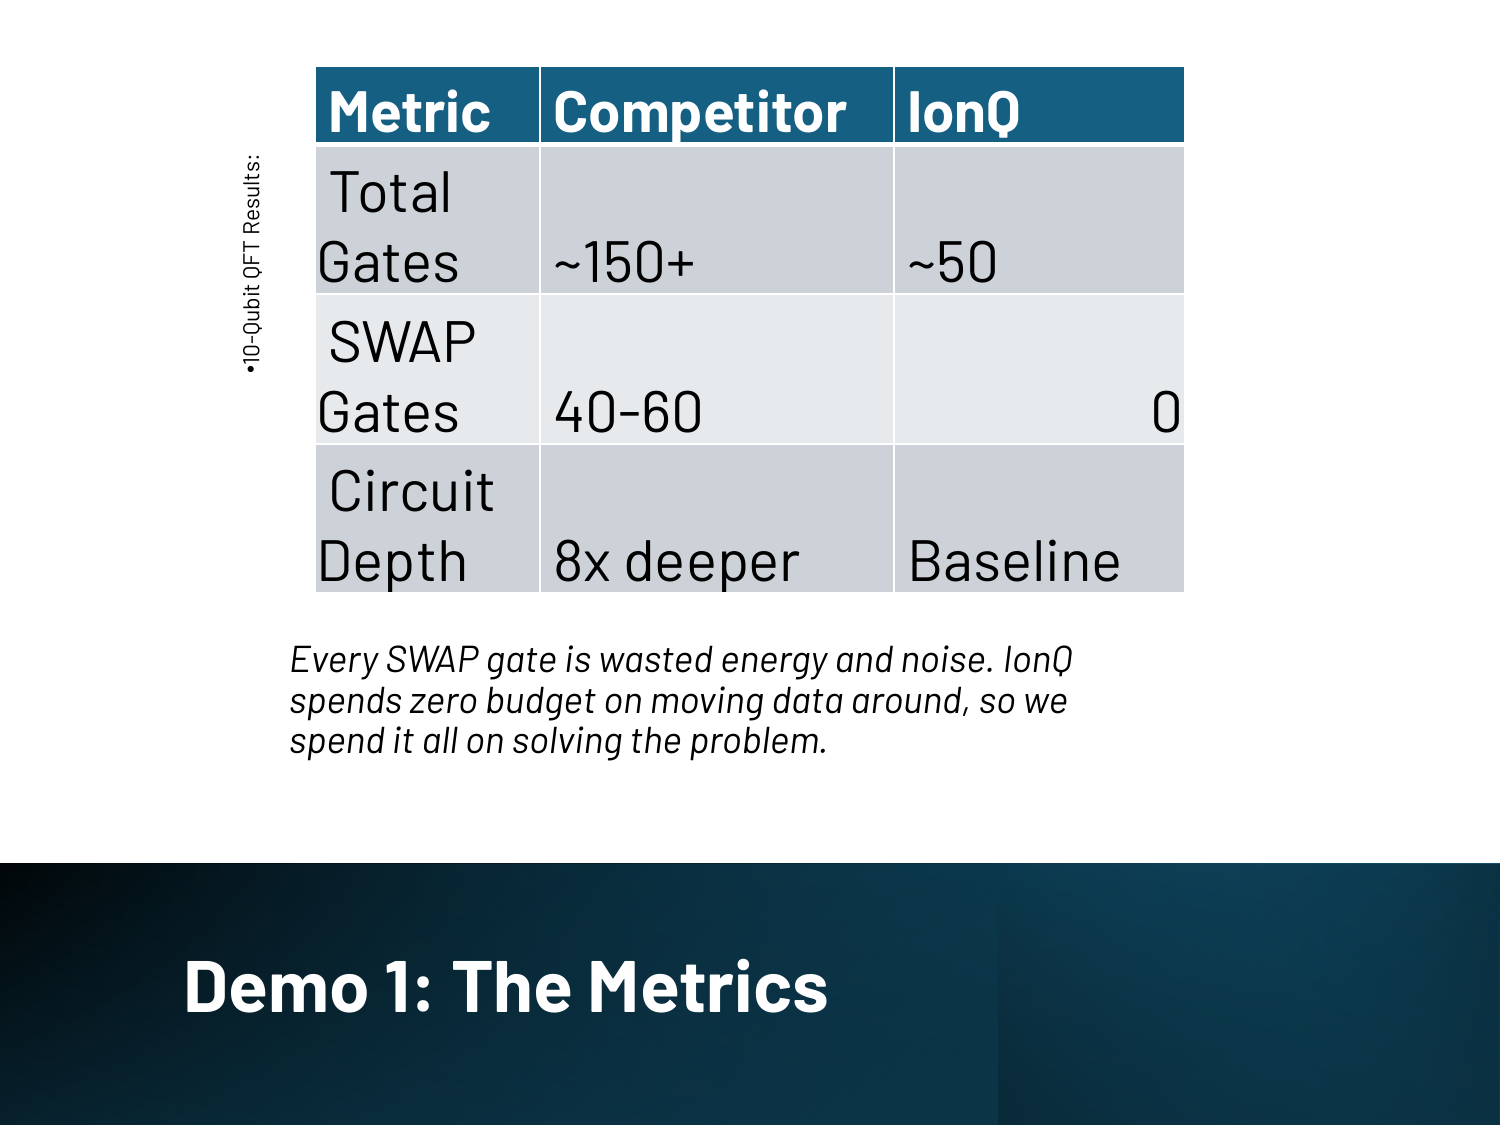

| Metric | Competitor | IonQ |
| --- | --- | --- |
| Total Gates | ~150+ | ~50 |
| SWAP Gates | 40-60 | 0 |
| Circuit Depth | 8x deeper | Baseline |
10-Qubit QFT Results:
Every SWAP gate is wasted energy and noise. IonQ spends zero budget on moving data around, so we spend it all on solving the problem.

Demo 1: The Metrics